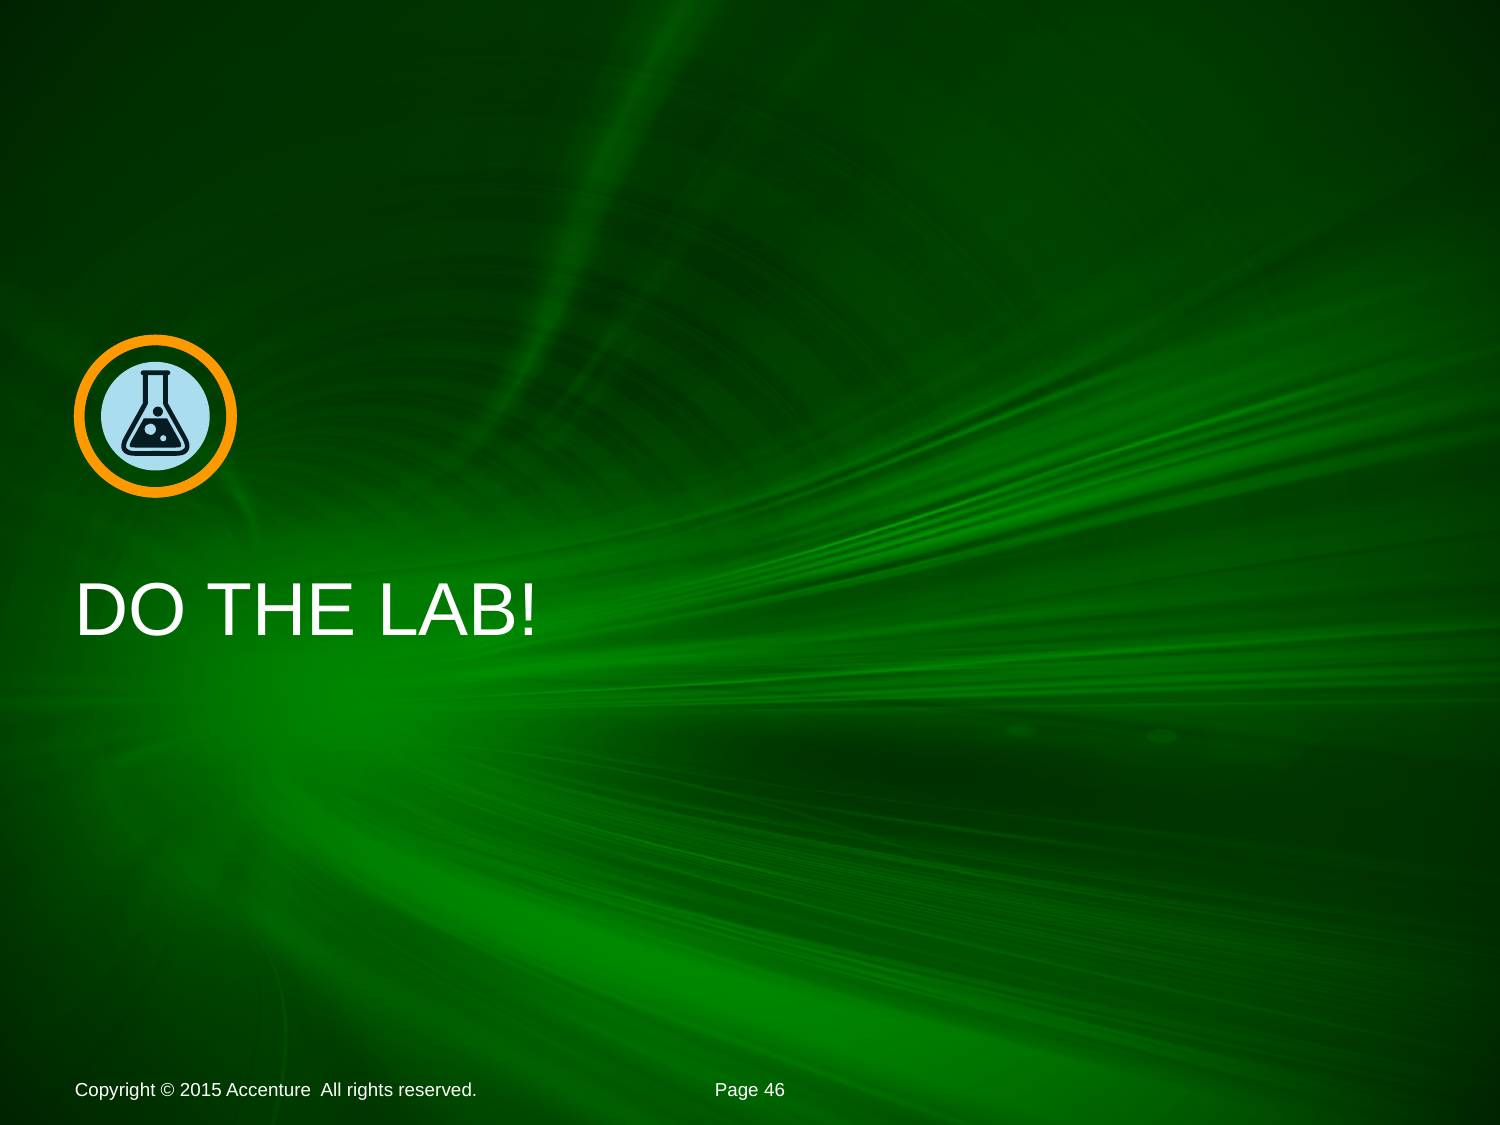

# DO THE LAB!
Copyright © 2015 Accenture  All rights reserved.
Page 46